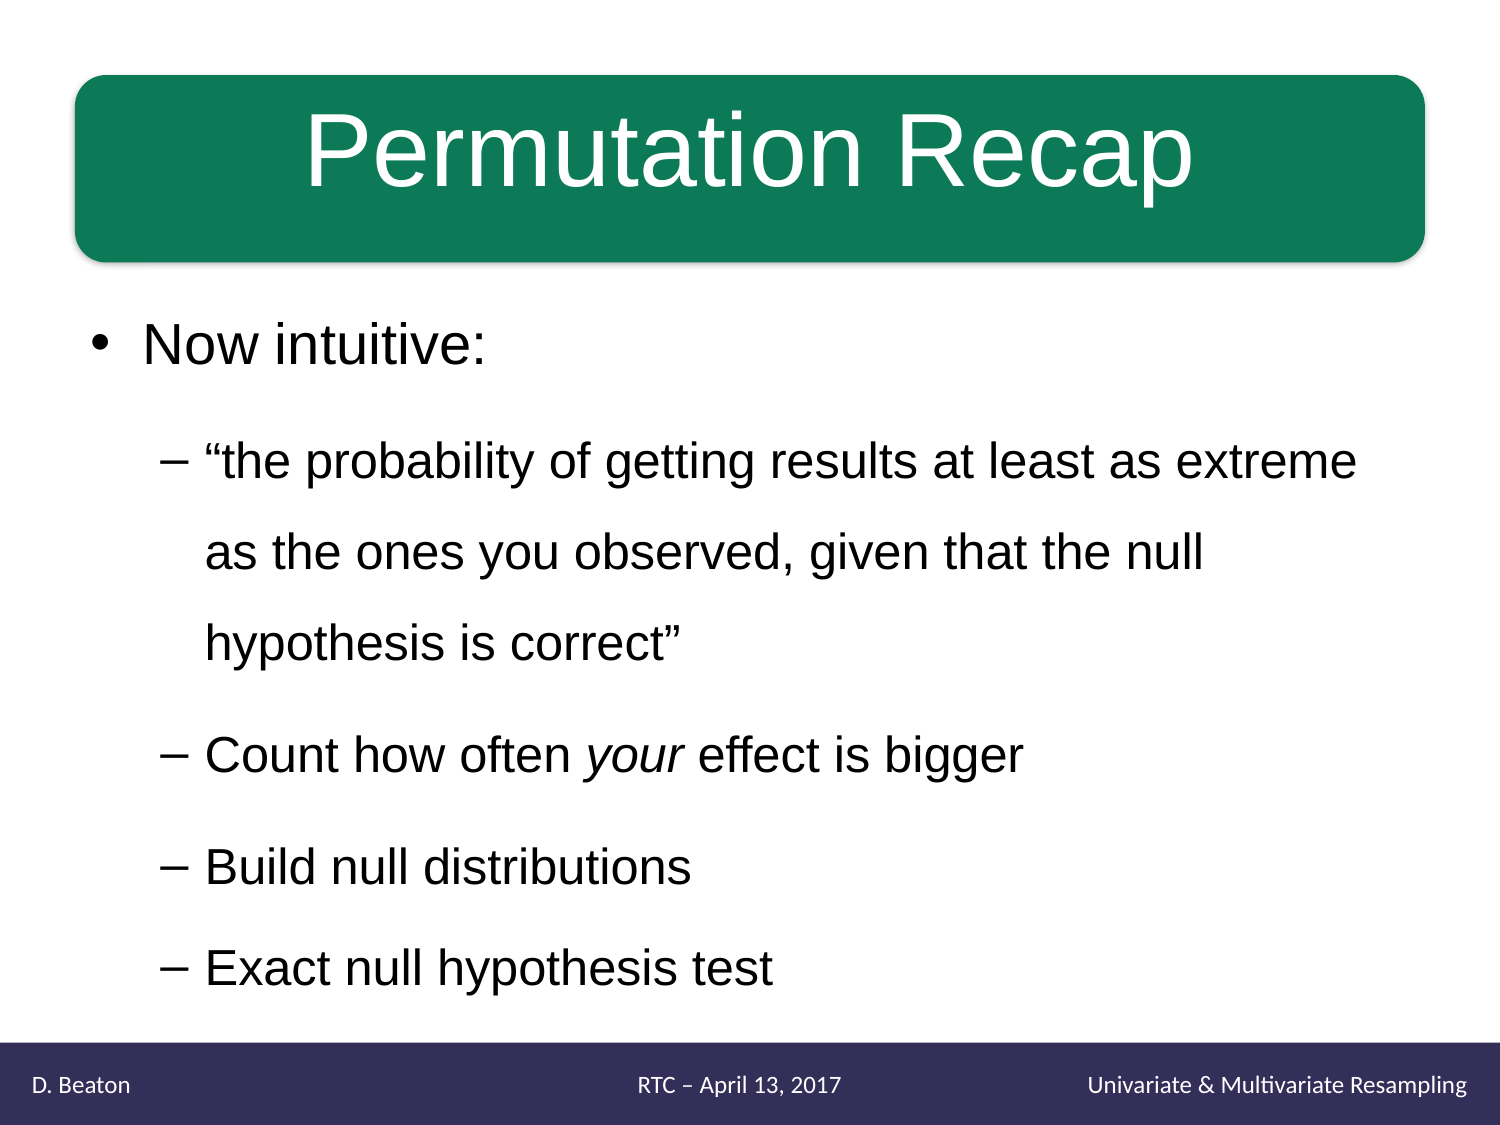

# Permutation Recap
Now intuitive:
“the probability of getting results at least as extreme as the ones you observed, given that the null hypothesis is correct”
Count how often your effect is bigger
Build null distributions
Exact null hypothesis test